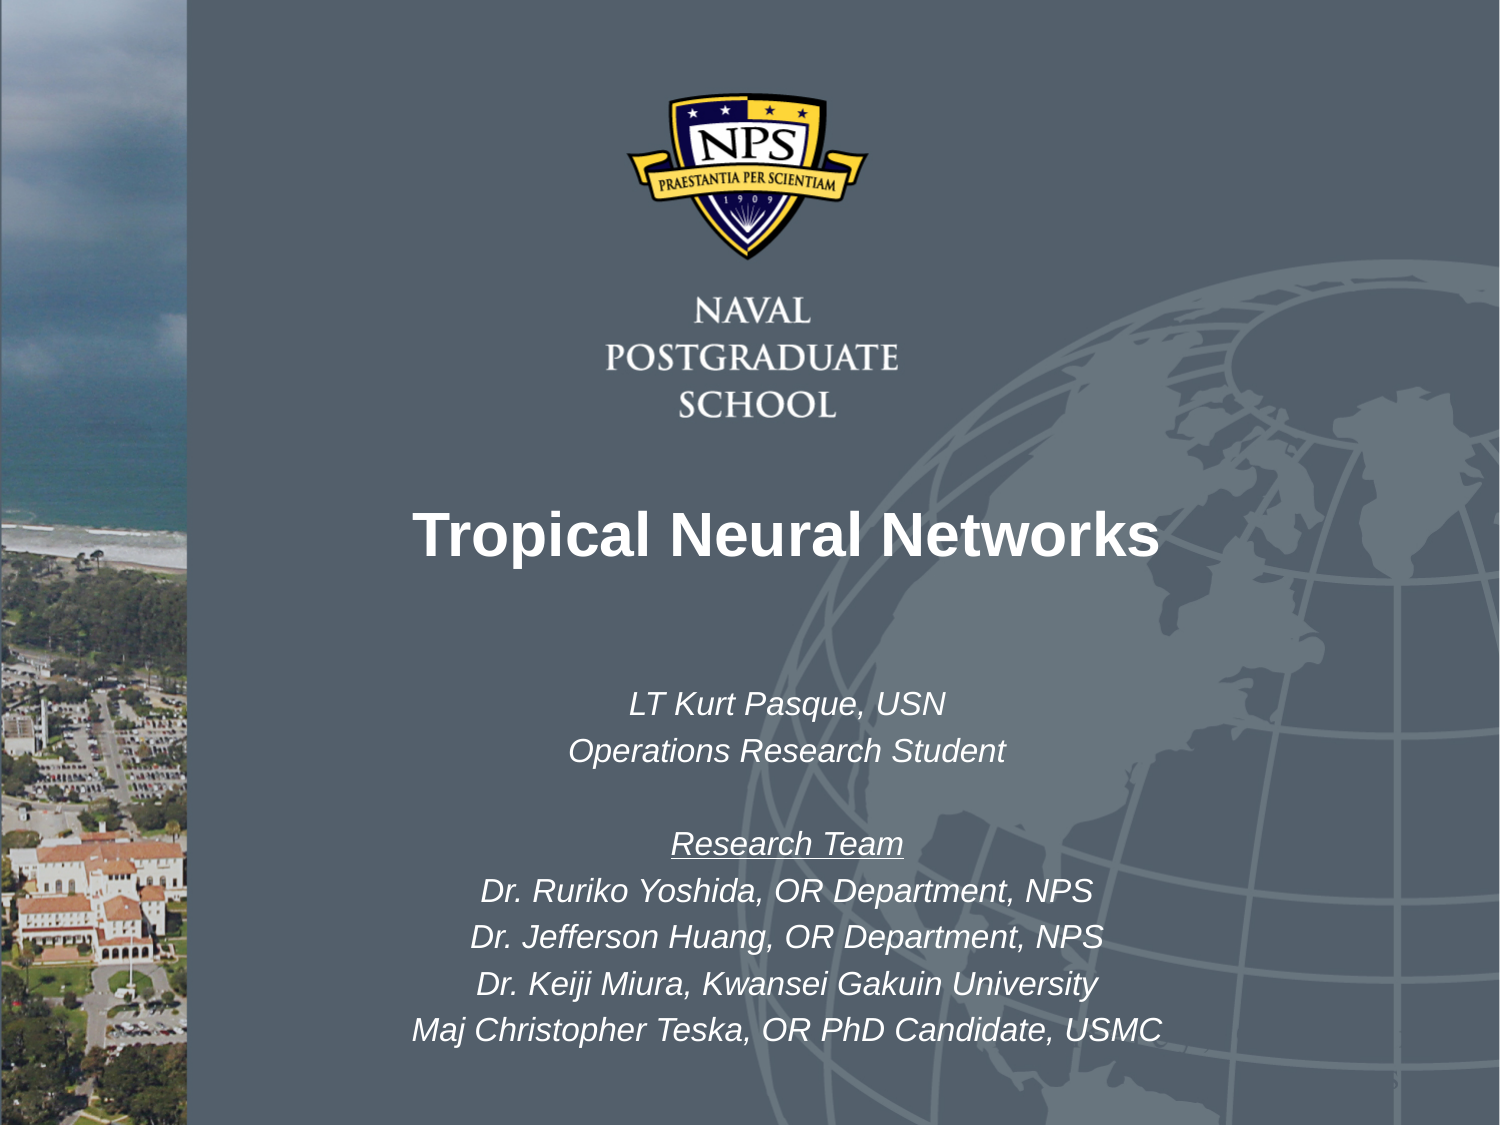

# Tropical Neural Networks
LT Kurt Pasque, USN
Operations Research Student

Research Team
Dr. Ruriko Yoshida, OR Department, NPS
Dr. Jefferson Huang, OR Department, NPS
Dr. Keiji Miura, Kwansei Gakuin University
Maj Christopher Teska, OR PhD Candidate, USMC